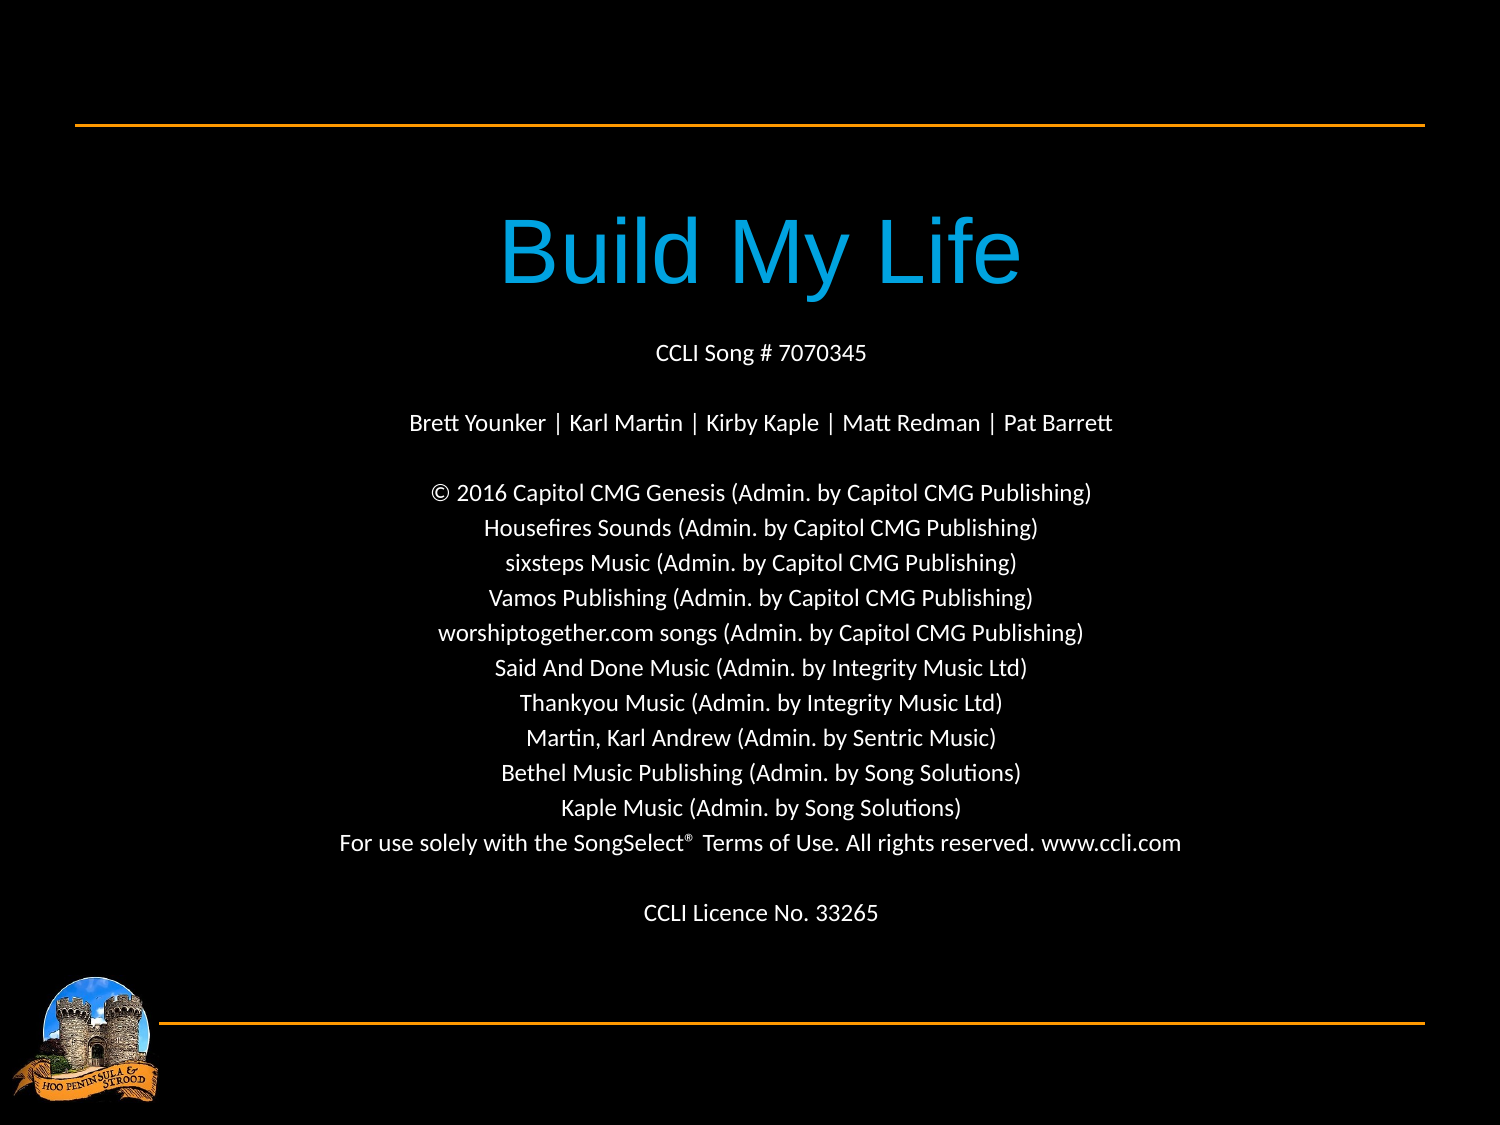

Build My Life
CCLI Song # 7070345

Brett Younker | Karl Martin | Kirby Kaple | Matt Redman | Pat Barrett

© 2016 Capitol CMG Genesis (Admin. by Capitol CMG Publishing)
Housefires Sounds (Admin. by Capitol CMG Publishing)
sixsteps Music (Admin. by Capitol CMG Publishing)
Vamos Publishing (Admin. by Capitol CMG Publishing)
worshiptogether.com songs (Admin. by Capitol CMG Publishing)
Said And Done Music (Admin. by Integrity Music Ltd)
Thankyou Music (Admin. by Integrity Music Ltd)
Martin, Karl Andrew (Admin. by Sentric Music)
Bethel Music Publishing (Admin. by Song Solutions)
Kaple Music (Admin. by Song Solutions)
For use solely with the SongSelect® Terms of Use. All rights reserved. www.ccli.com

CCLI Licence No. 33265